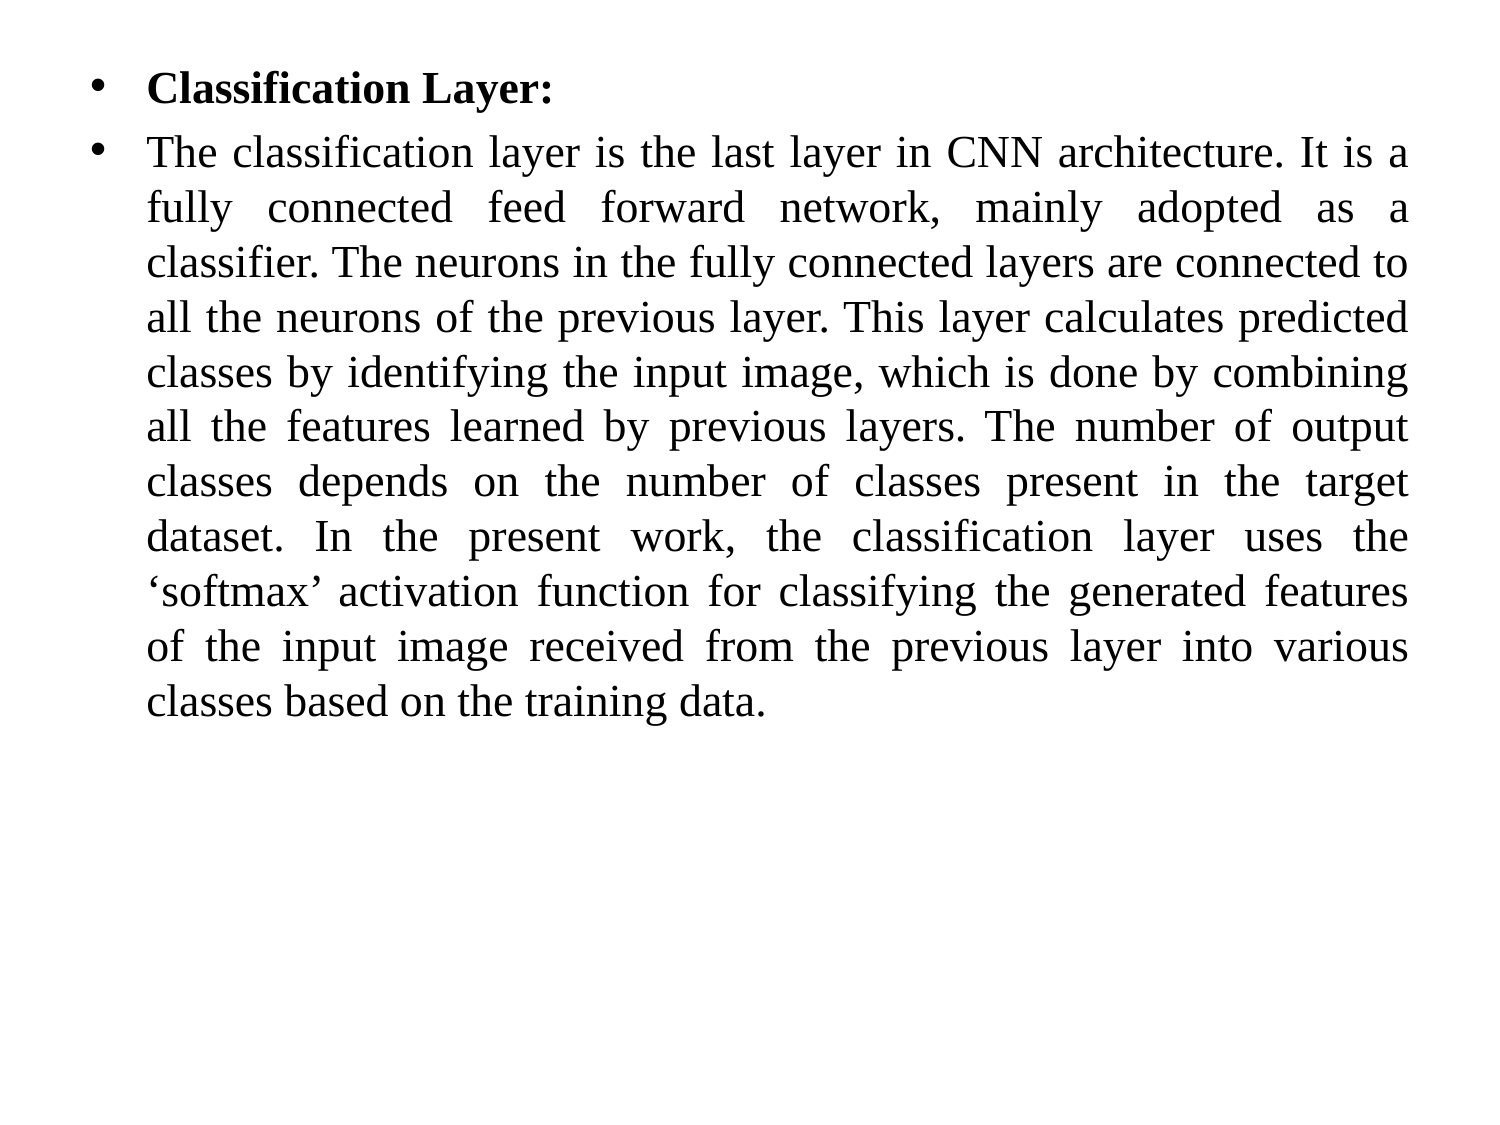

Classification Layer:
The classification layer is the last layer in CNN architecture. It is a fully connected feed forward network, mainly adopted as a classifier. The neurons in the fully connected layers are connected to all the neurons of the previous layer. This layer calculates predicted classes by identifying the input image, which is done by combining all the features learned by previous layers. The number of output classes depends on the number of classes present in the target dataset. In the present work, the classification layer uses the ‘softmax’ activation function for classifying the generated features of the input image received from the previous layer into various classes based on the training data.